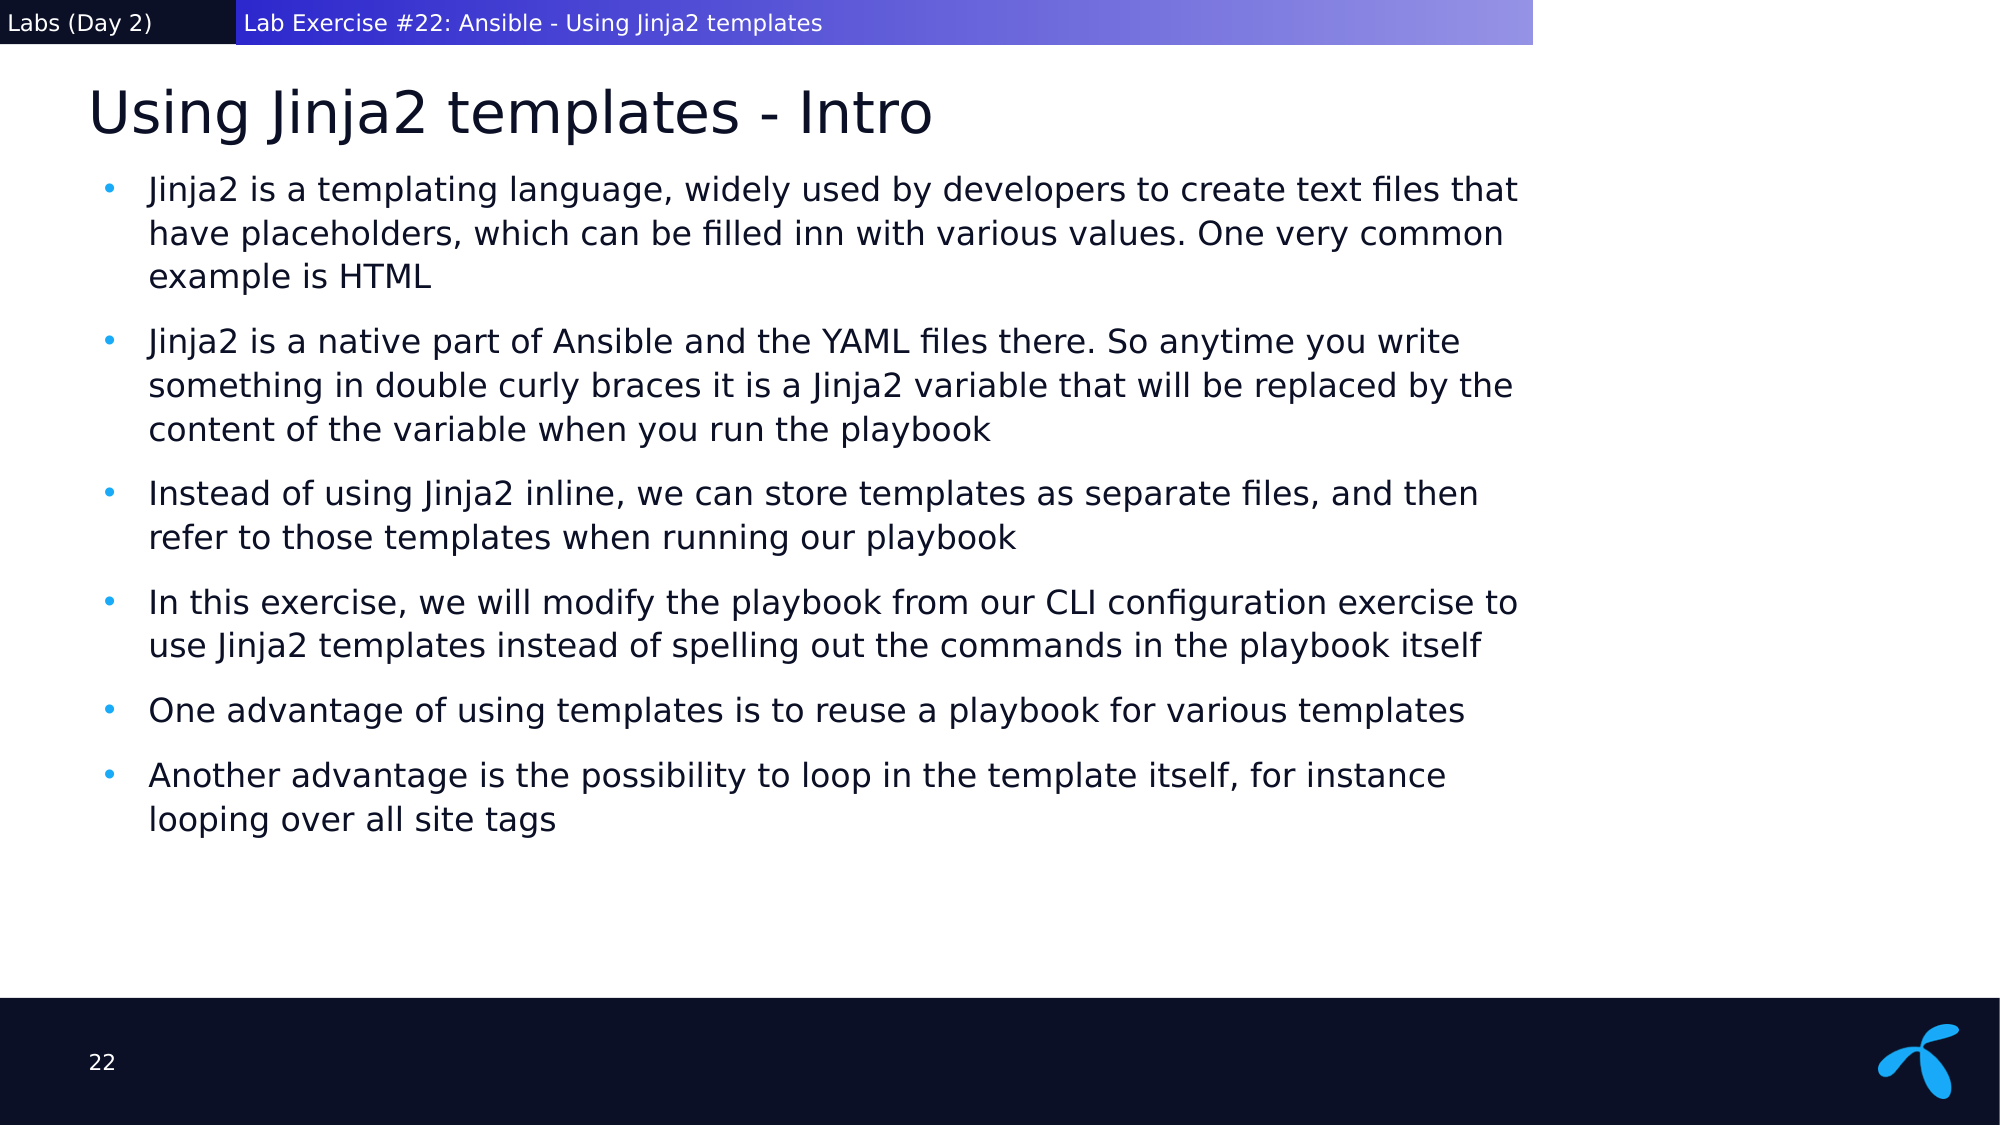

Labs (Day 2)
 Lab Exercise #22: Ansible - Using Jinja2 templates
# Using Jinja2 templates - Intro
Jinja2 is a templating language, widely used by developers to create text files that have placeholders, which can be filled inn with various values. One very common example is HTML
Jinja2 is a native part of Ansible and the YAML files there. So anytime you write something in double curly braces it is a Jinja2 variable that will be replaced by the content of the variable when you run the playbook
Instead of using Jinja2 inline, we can store templates as separate files, and then refer to those templates when running our playbook
In this exercise, we will modify the playbook from our CLI configuration exercise to use Jinja2 templates instead of spelling out the commands in the playbook itself
One advantage of using templates is to reuse a playbook for various templates
Another advantage is the possibility to loop in the template itself, for instance looping over all site tags
22